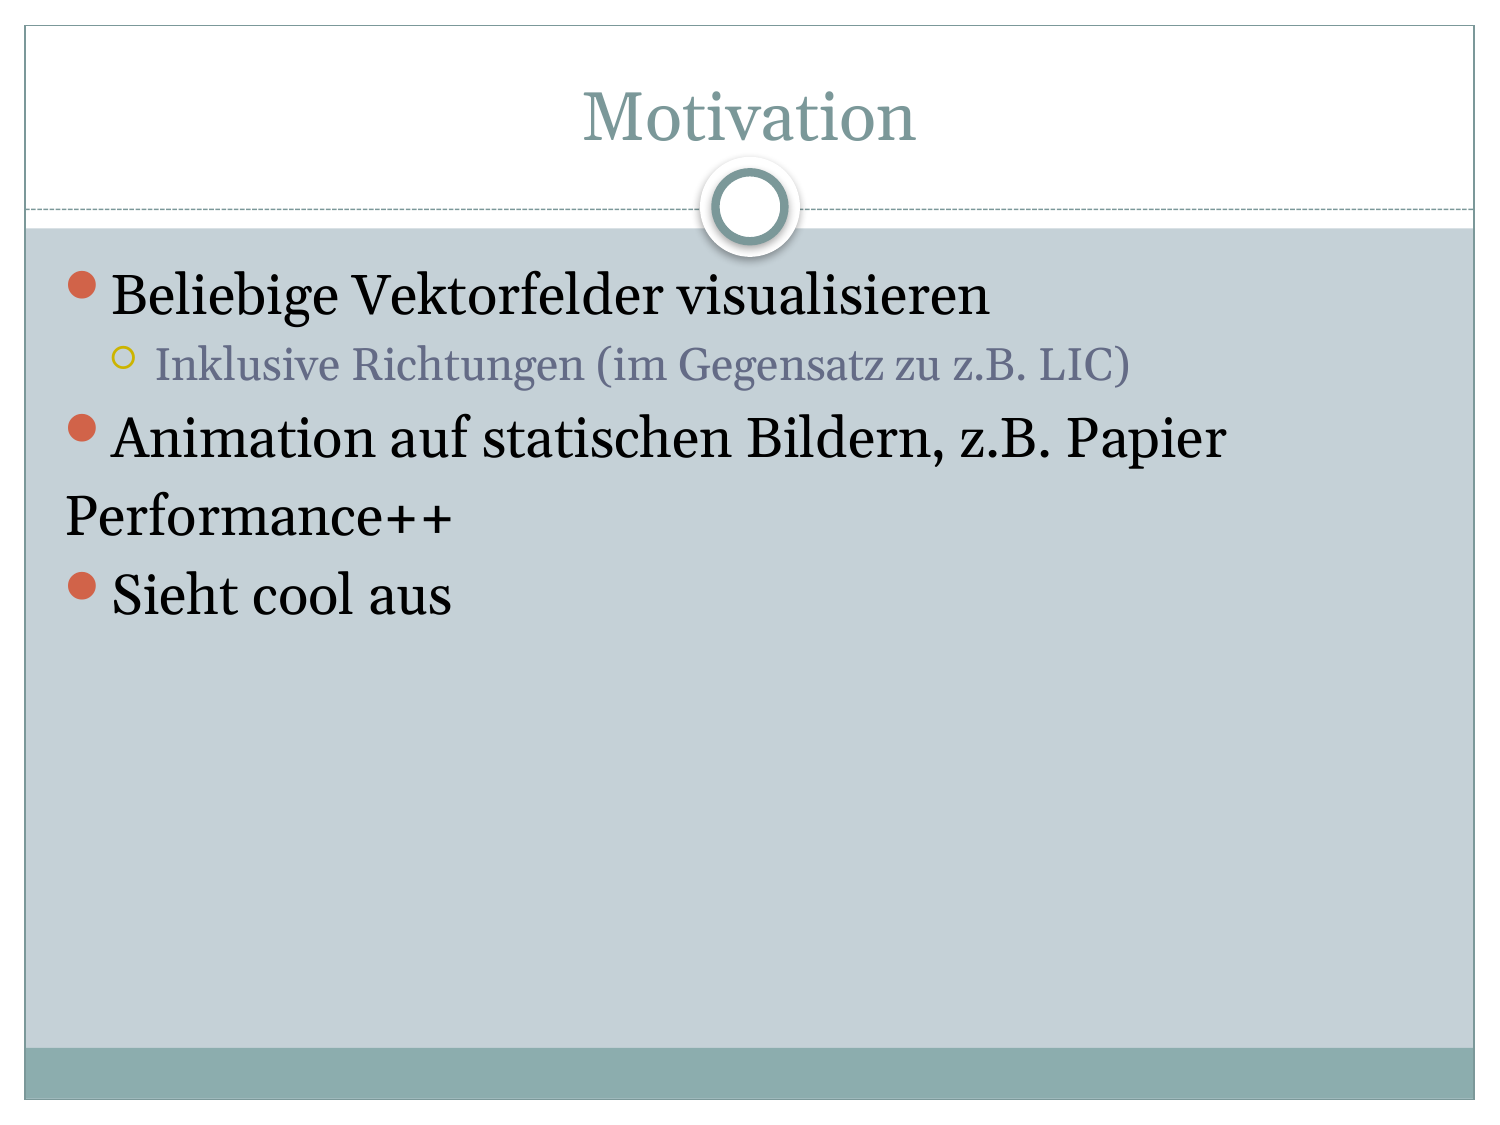

# Motivation
Beliebige Vektorfelder visualisieren
Inklusive Richtungen (im Gegensatz zu z.B. LIC)
Animation auf statischen Bildern, z.B. Papier
Performance++
Sieht cool aus